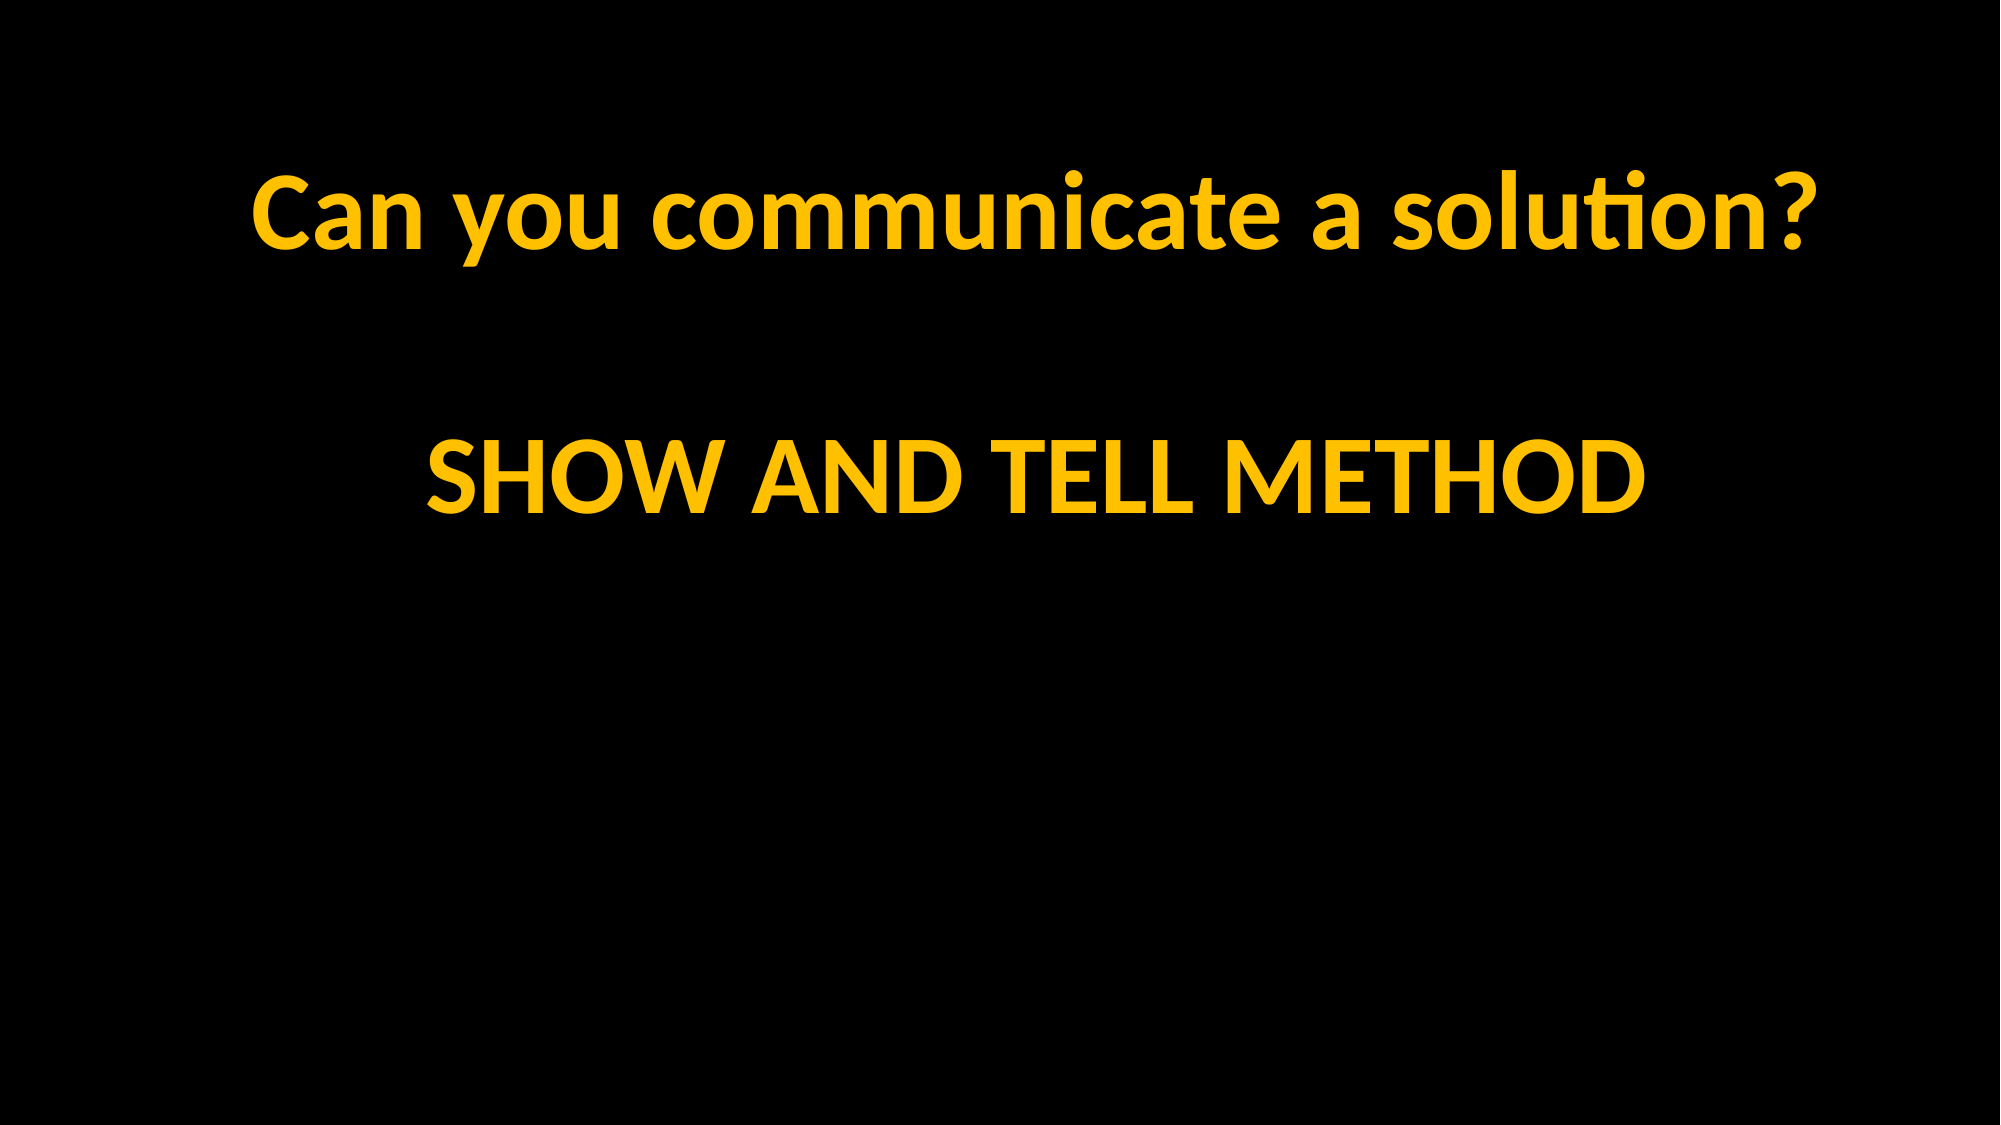

Can you communicate a solution?

SHOW AND TELL METHOD